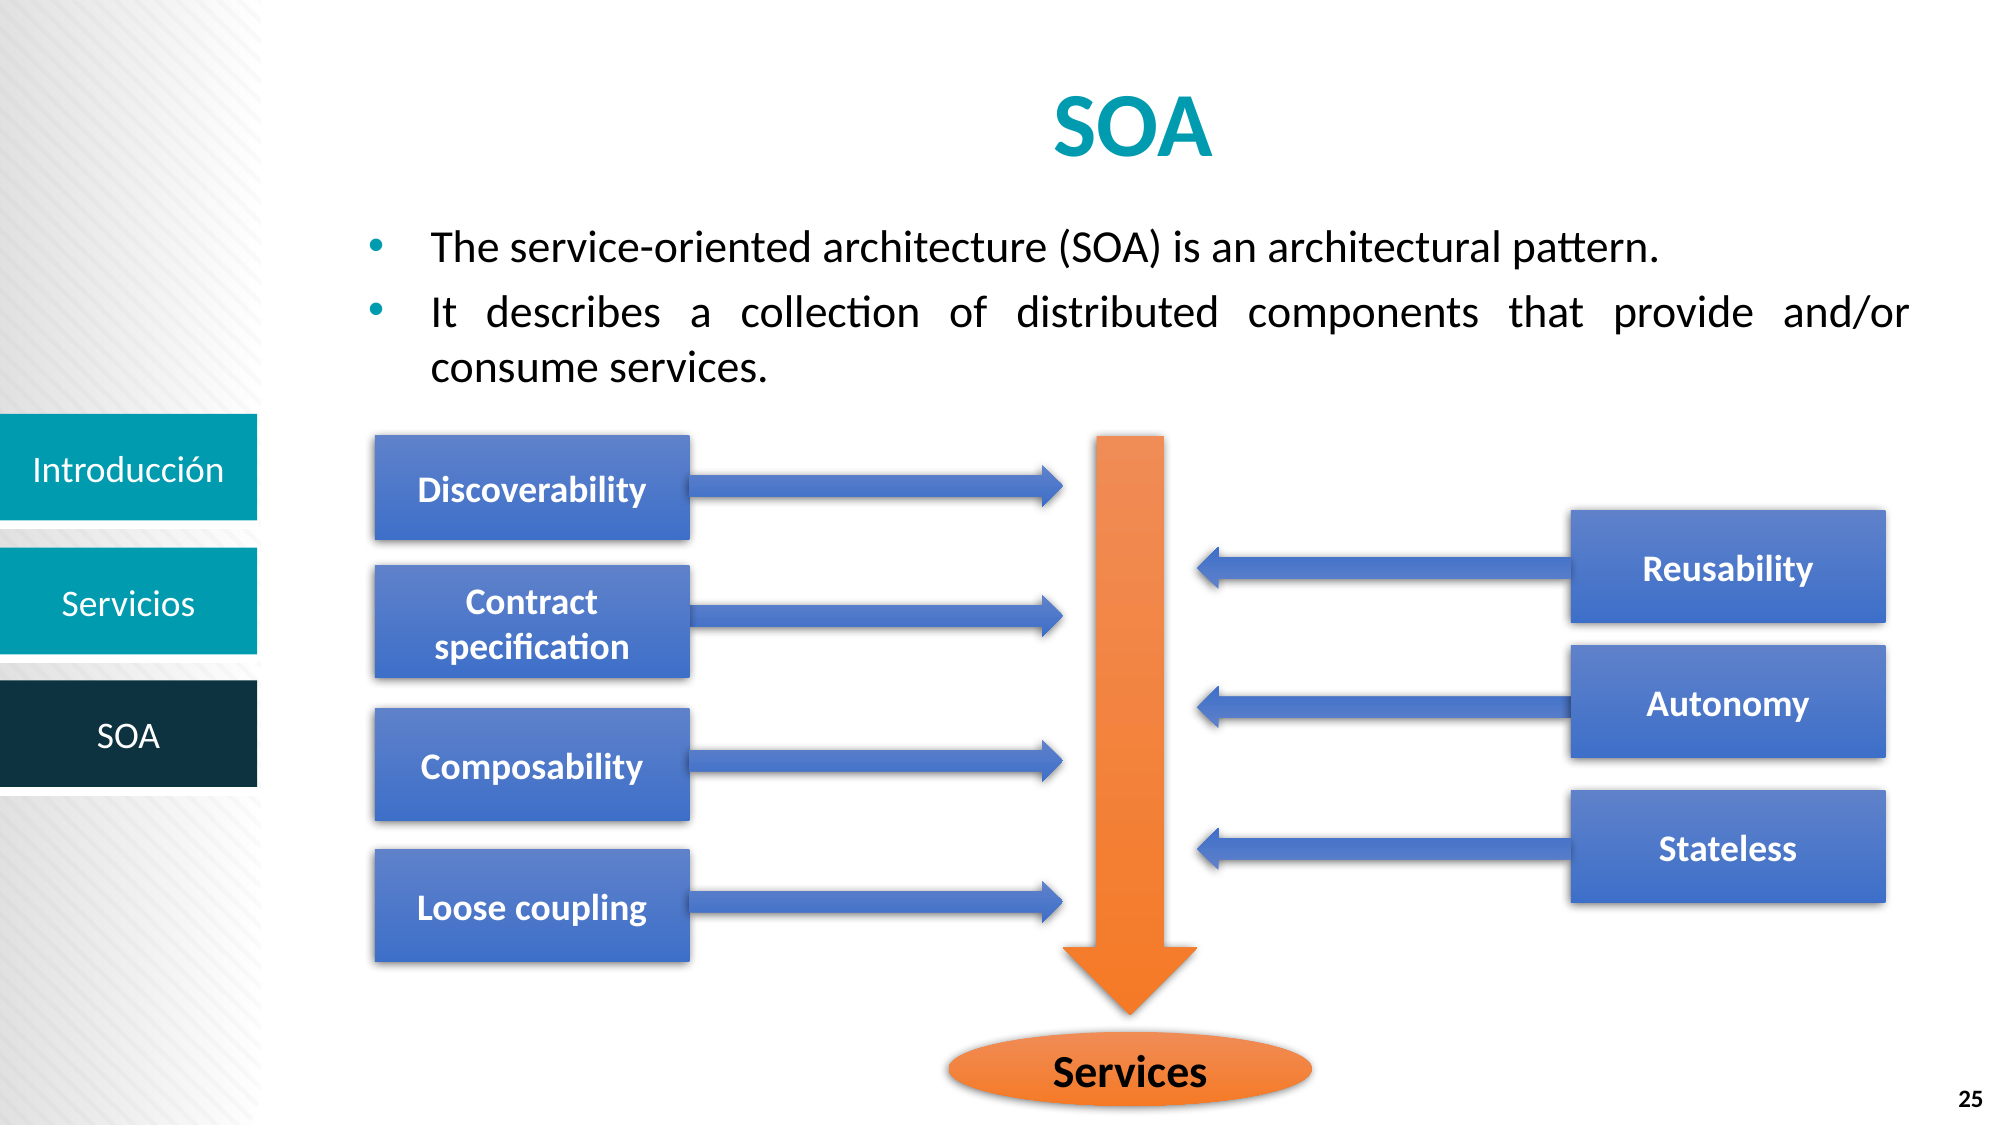

# SOA
The service-oriented architecture (SOA) is an architectural pattern.
It describes a collection of distributed components that provide and/or consume services.
Discoverability

Reusability

Contract specification

Autonomy

Composability

Stateless

Loose coupling

Services
25